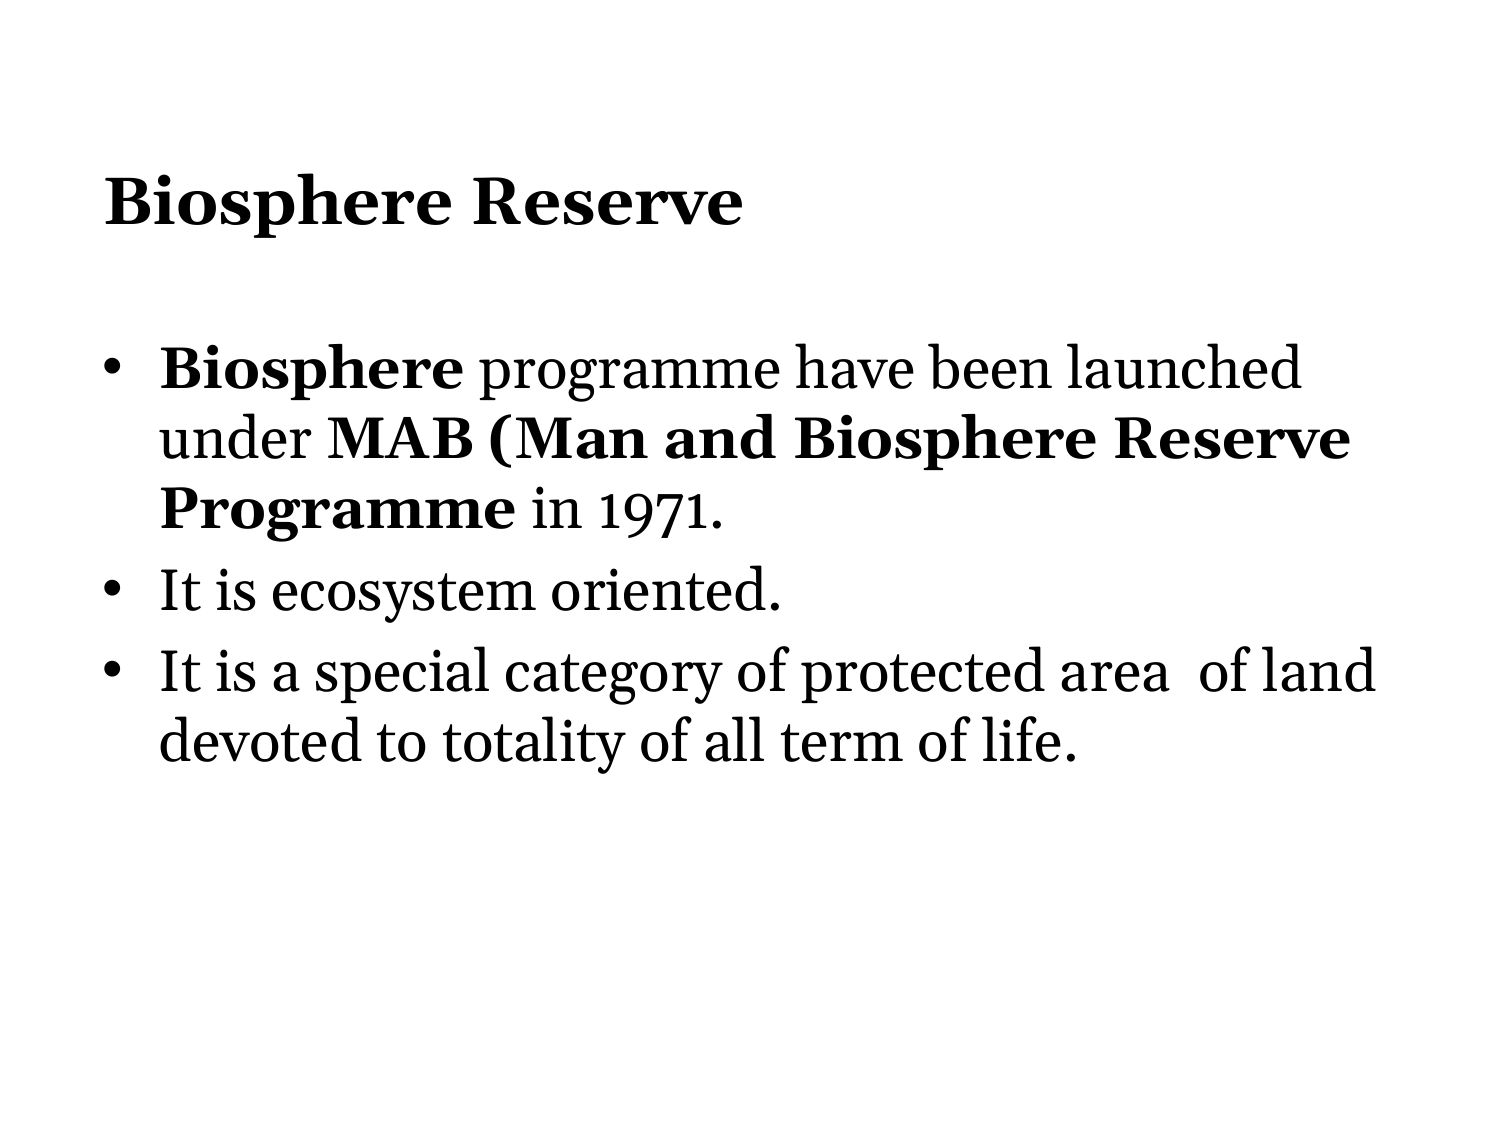

Biosphere Reserve

Biosphere programme have been launched under MAB (Man and Biosphere Reserve Programme in 1971.
It is ecosystem oriented.
It is a special category of protected area  of land  devoted to totality of all term of life.